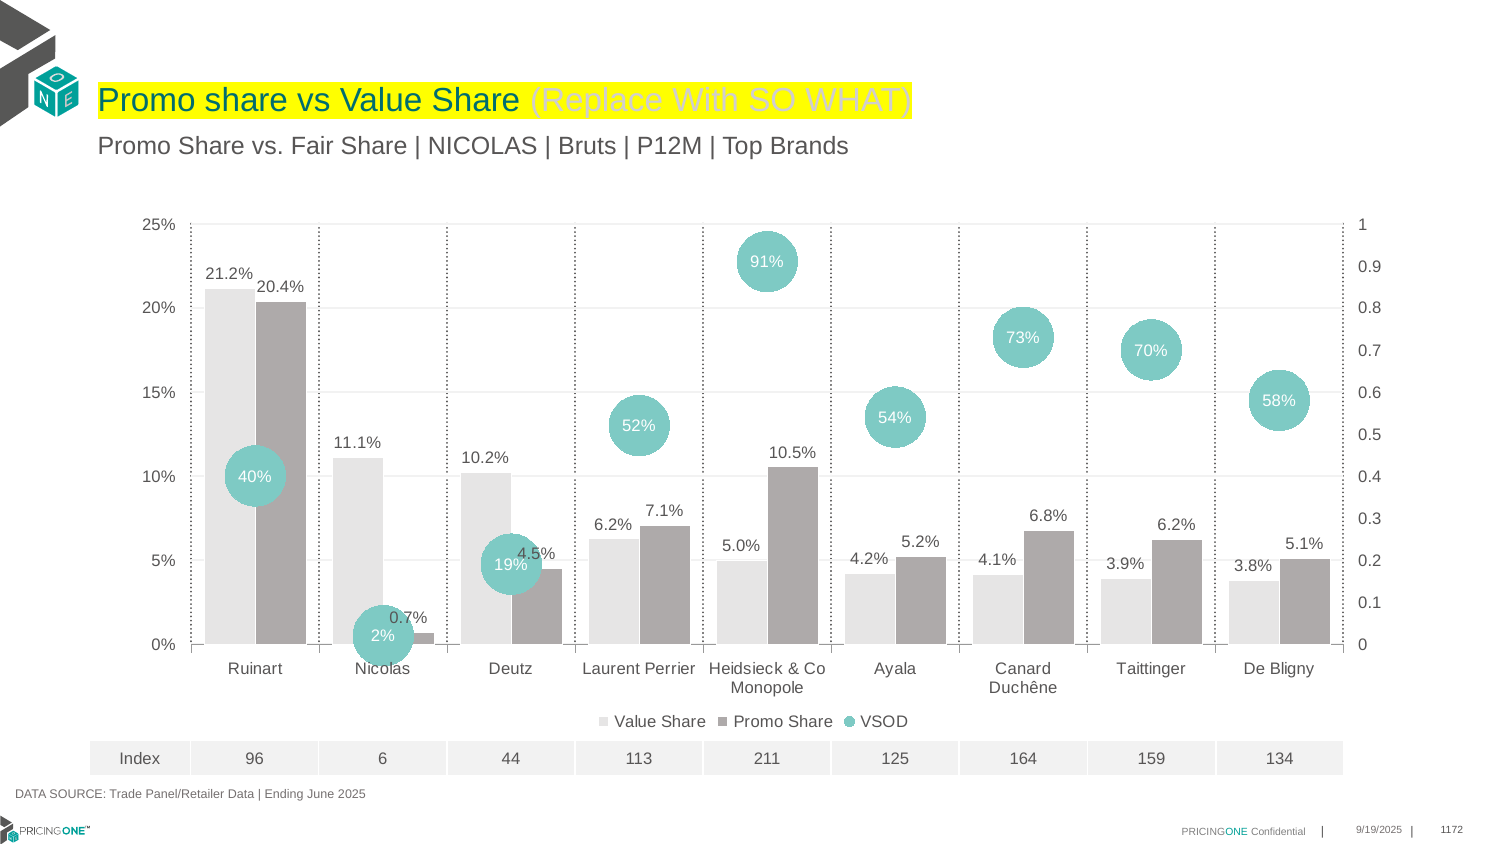

# Promo share vs Value Share (Replace With SO WHAT)
Promo Share vs. Fair Share | NICOLAS | Bruts | P12M | Top Brands

### Chart

| Category | Value Share | Promo Share | VSOD |
|---|---|---|---|
| Ruinart | 0.2115199905824062 | 0.20356794204662082 | 0.4 |
| Nicolas | 0.11077809294202341 | 0.00711393376121472 | 0.02 |
| Deutz | 0.10173682162405356 | 0.04495107186566847 | 0.19 |
| Laurent Perrier | 0.062488332263766024 | 0.07064691849701012 | 0.52 |
| Heidsieck & Co Monopole | 0.04986329952738072 | 0.10530142730626932 | 0.91 |
| Ayala | 0.0419663182808316 | 0.05235970290507016 | 0.54 |
| Canard Duchêne | 0.04122210913590003 | 0.06760623468225628 | 0.73 |
| Taittinger | 0.039075221838904335 | 0.06225738903051856 | 0.7 |
| De Bligny | 0.03778923892163785 | 0.050771061695347966 | 0.58 |
| Index | 96 | 6 | 44 | 113 | 211 | 125 | 164 | 159 | 134 |
| --- | --- | --- | --- | --- | --- | --- | --- | --- | --- |
DATA SOURCE: Trade Panel/Retailer Data | Ending June 2025

9/19/2025
1172